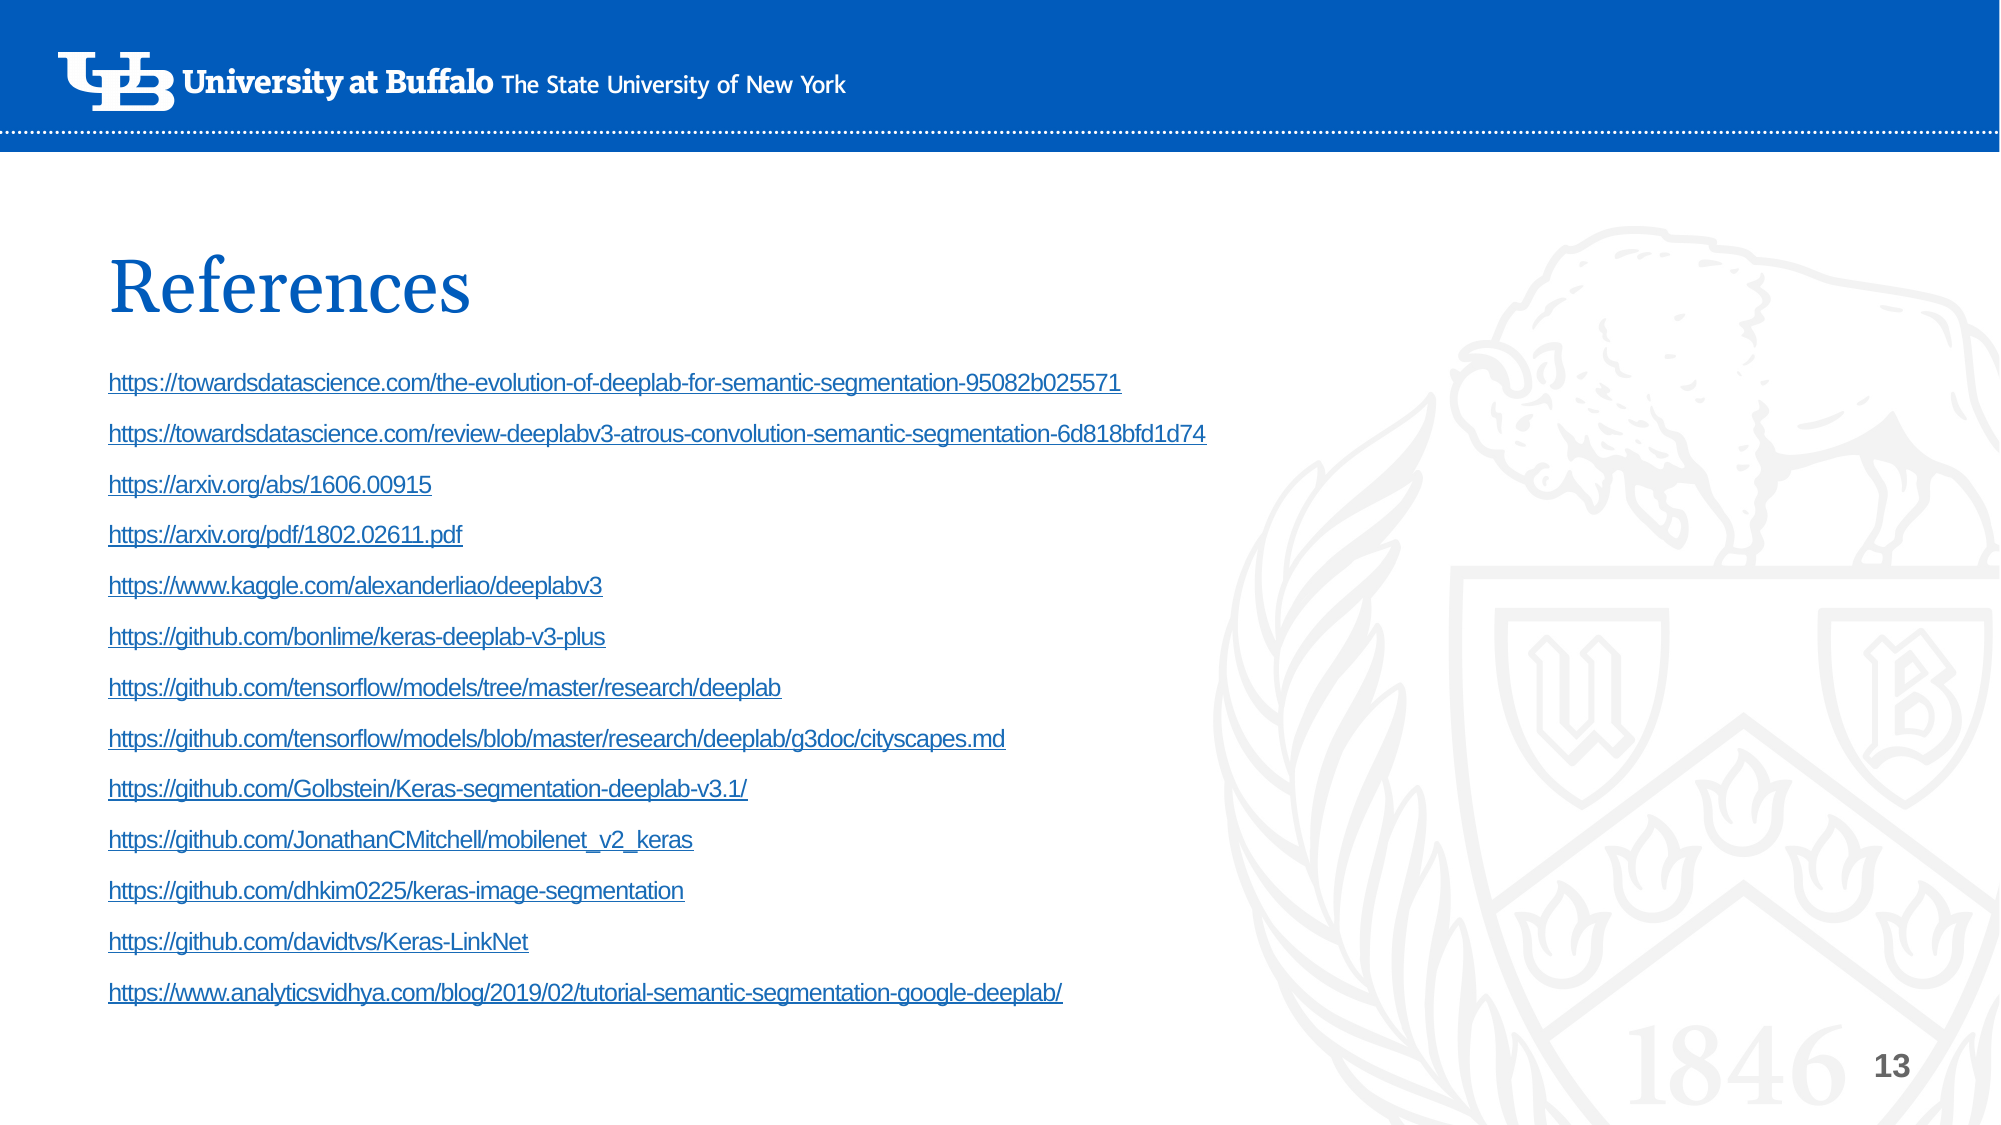

# References
https://towardsdatascience.com/the-evolution-of-deeplab-for-semantic-segmentation-95082b025571
https://towardsdatascience.com/review-deeplabv3-atrous-convolution-semantic-segmentation-6d818bfd1d74
https://arxiv.org/abs/1606.00915
https://arxiv.org/pdf/1802.02611.pdf
https://www.kaggle.com/alexanderliao/deeplabv3
https://github.com/bonlime/keras-deeplab-v3-plus
https://github.com/tensorflow/models/tree/master/research/deeplab
https://github.com/tensorflow/models/blob/master/research/deeplab/g3doc/cityscapes.md
https://github.com/Golbstein/Keras-segmentation-deeplab-v3.1/
https://github.com/JonathanCMitchell/mobilenet_v2_keras
https://github.com/dhkim0225/keras-image-segmentation
https://github.com/davidtvs/Keras-LinkNet
https://www.analyticsvidhya.com/blog/2019/02/tutorial-semantic-segmentation-google-deeplab/